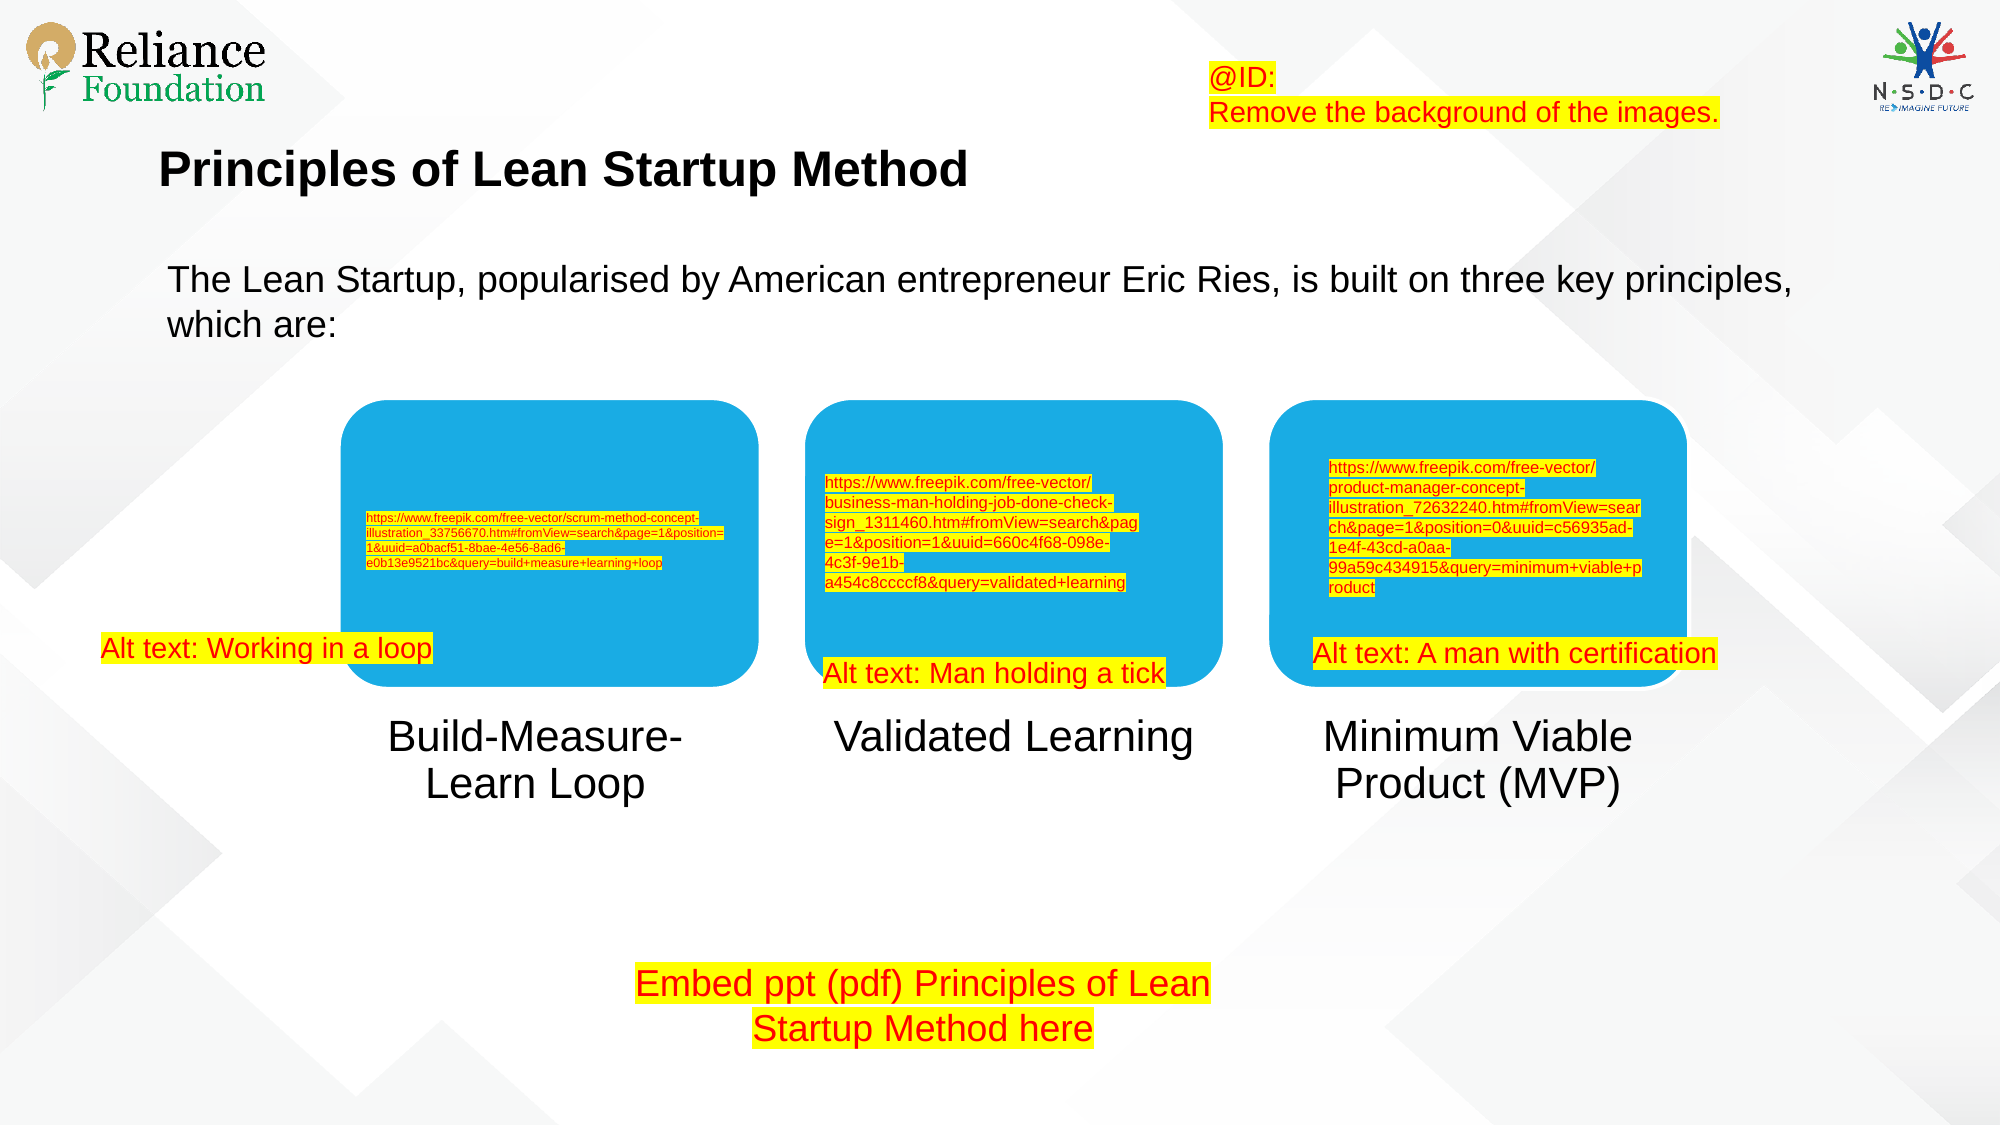

@ID:
Remove the background of the images.
Principles of Lean Startup Method
The Lean Startup, popularised by American entrepreneur Eric Ries, is built on three key principles, which are:

Validated Learning

Minimum Viable Product (MVP)
Build-Measure-Learn Loop
https://www.freepik.com/free-vector/product-manager-concept-illustration_72632240.htm#fromView=search&page=1&position=0&uuid=c56935ad-1e4f-43cd-a0aa-99a59c434915&query=minimum+viable+product
https://www.freepik.com/free-vector/business-man-holding-job-done-check-sign_1311460.htm#fromView=search&page=1&position=1&uuid=660c4f68-098e-4c3f-9e1b-a454c8ccccf8&query=validated+learning
https://www.freepik.com/free-vector/scrum-method-concept-illustration_33756670.htm#fromView=search&page=1&position=1&uuid=a0bacf51-8bae-4e56-8ad6-e0b13e9521bc&query=build+measure+learning+loop
Alt text: Working in a loop
Alt text: A man with certification
Alt text: Man holding a tick
Embed ppt (pdf) Principles of Lean Startup Method here